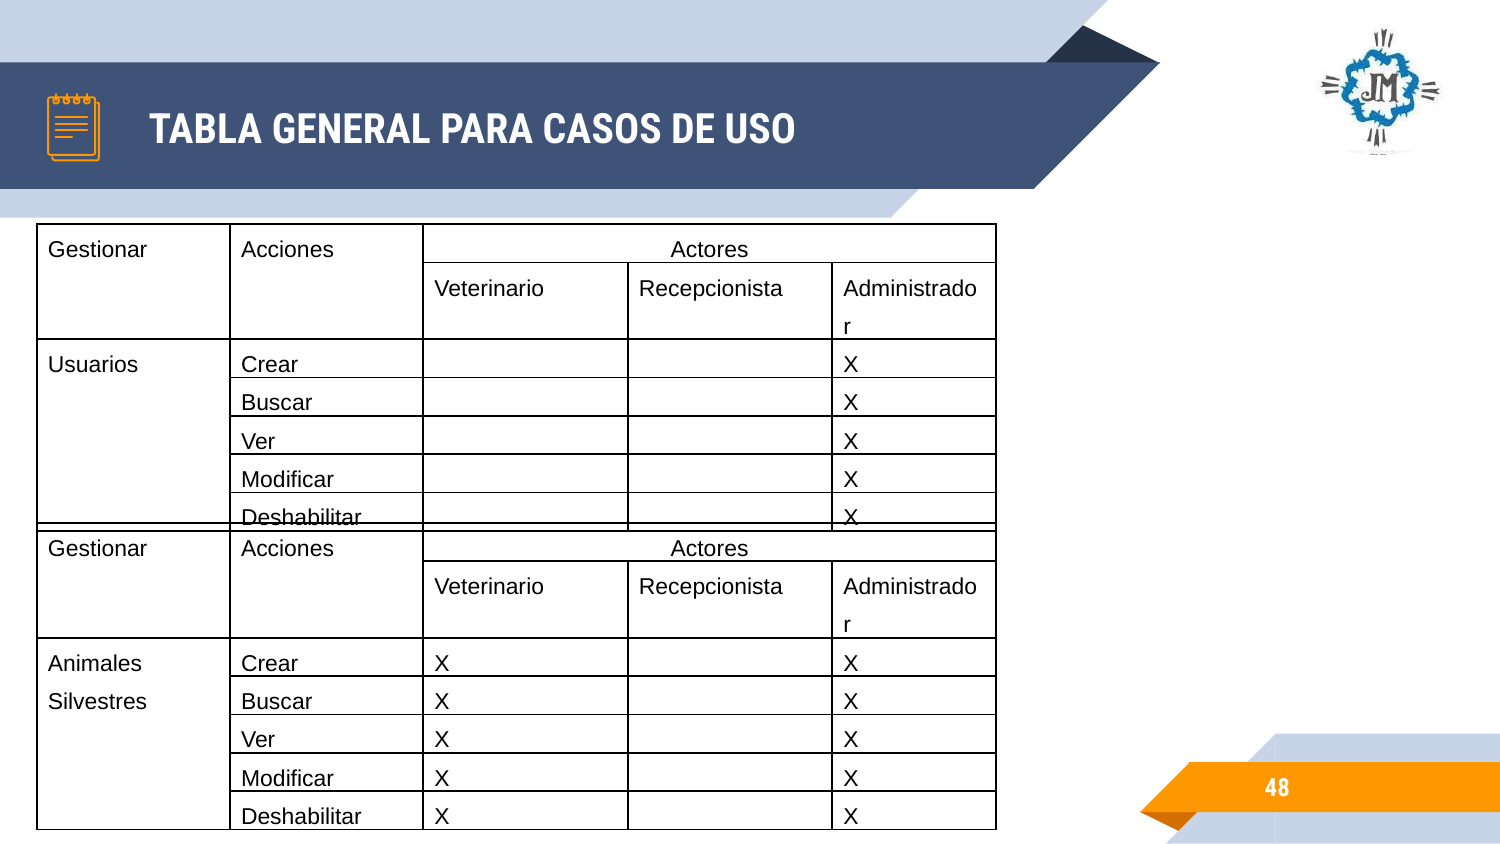

# TABLA GENERAL PARA CASOS DE USO
| Gestionar | Acciones | Actores |  |  |
| --- | --- | --- | --- | --- |
|  |  | Veterinario | Recepcionista | Administrador |
| Usuarios | Crear |  |  | X |
|  | Buscar |  |  | X |
|  | Ver |  |  | X |
|  | Modificar |  |  | X |
|  | Deshabilitar |  |  | X |
| Gestionar | Acciones | Actores |  |  |
| --- | --- | --- | --- | --- |
|  |  | Veterinario | Recepcionista | Administrador |
| Animales Silvestres | Crear | X |  | X |
|  | Buscar | X |  | X |
|  | Ver | X |  | X |
|  | Modificar | X |  | X |
|  | Deshabilitar | X |  | X |
48